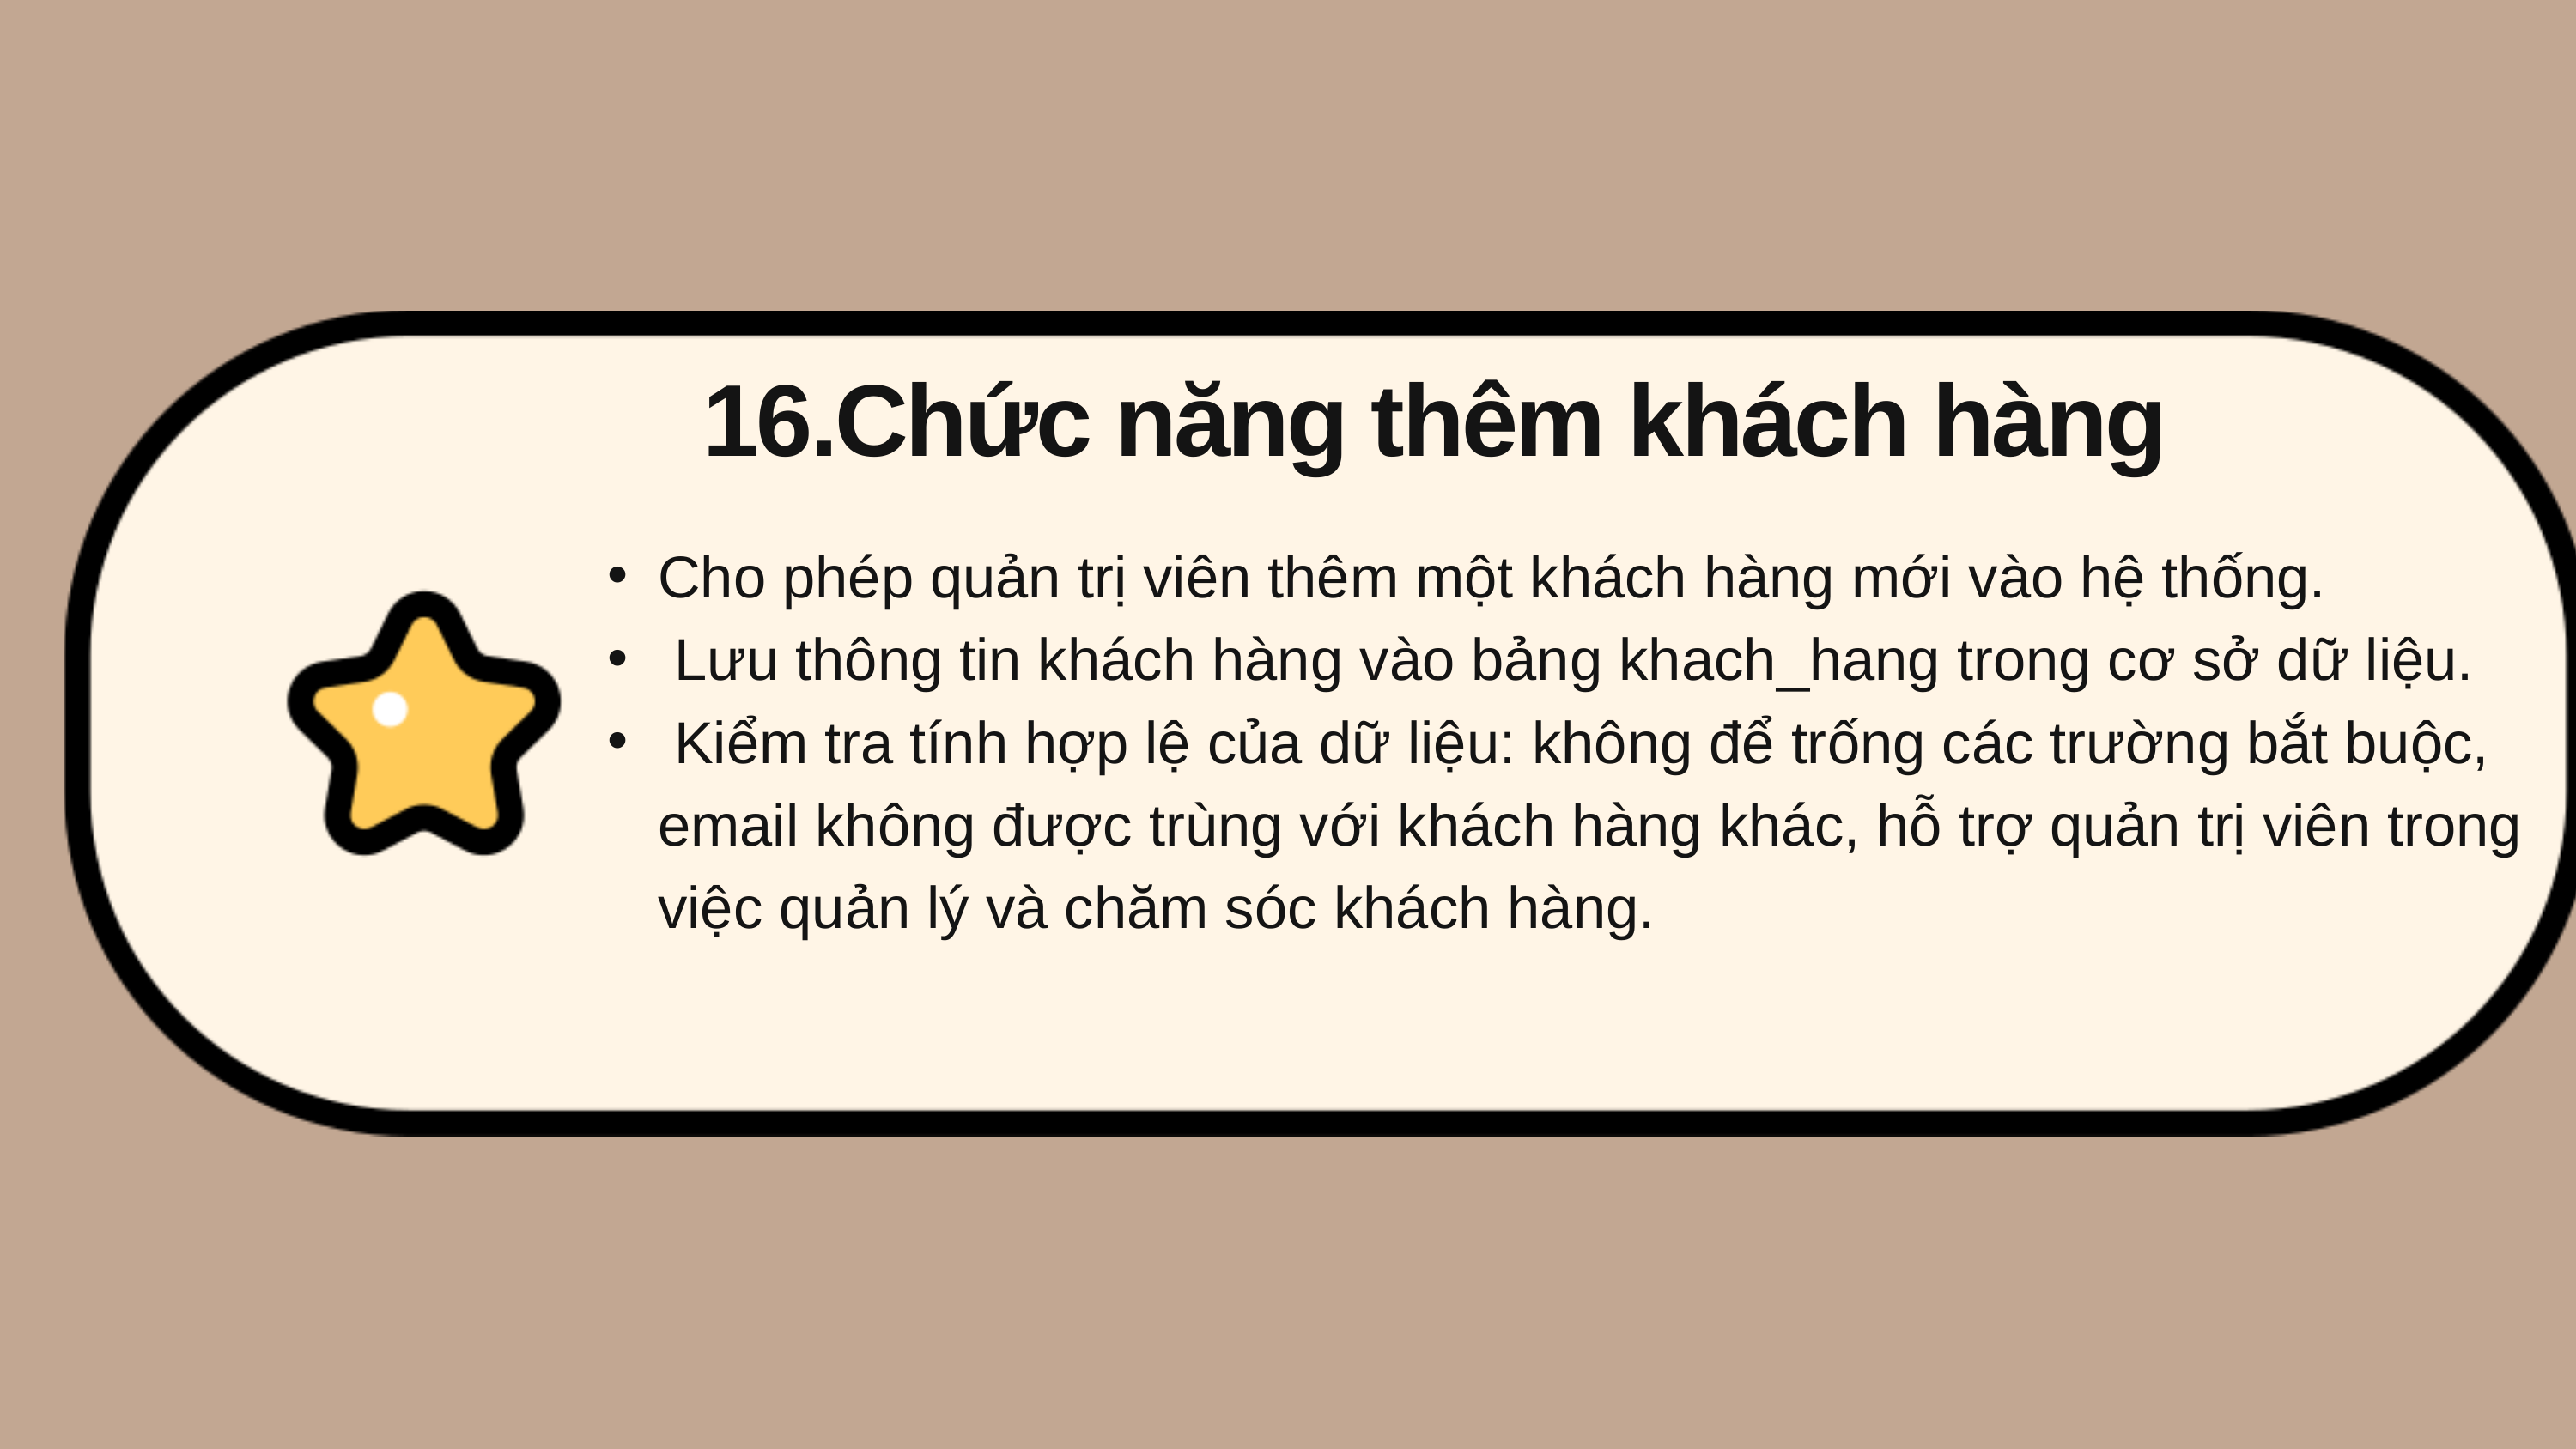

16.Chức năng thêm khách hàng
Cho phép quản trị viên thêm một khách hàng mới vào hệ thống.
 Lưu thông tin khách hàng vào bảng khach_hang trong cơ sở dữ liệu.
 Kiểm tra tính hợp lệ của dữ liệu: không để trống các trường bắt buộc, email không được trùng với khách hàng khác, hỗ trợ quản trị viên trong việc quản lý và chăm sóc khách hàng.